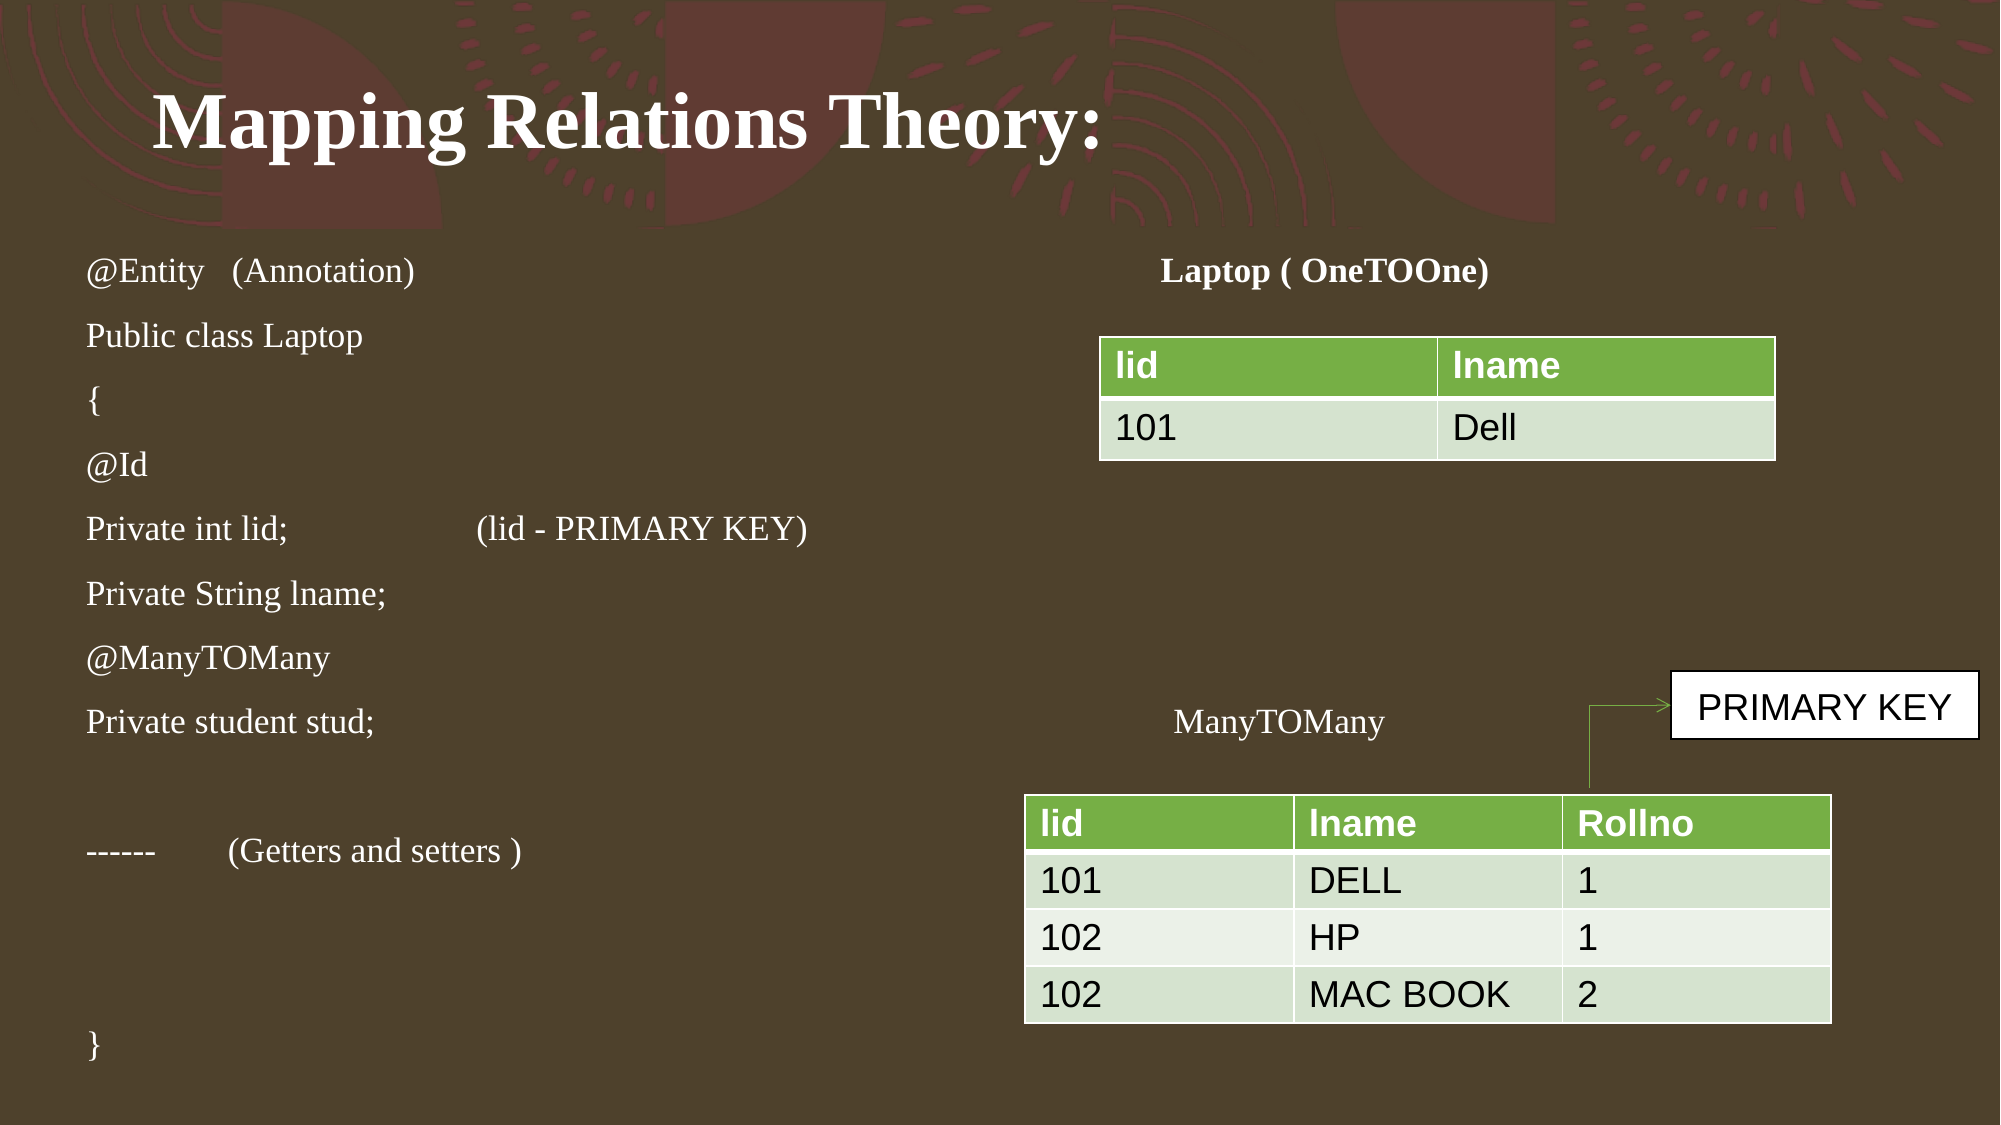

# Mapping Relations Theory:
@Entity   (Annotation)                                                                                   Laptop ( OneTOOne)
Public class Laptop
{
@Id
Private int lid;                     (lid - PRIMARY KEY)
Private String lname;
@ManyTOMany
Private student stud;                                                                                         ManyTOMany

------        (Getters and setters )

}

| lid | lname |
| --- | --- |
| 101 | Dell |
PRIMARY KEY
| lid | lname | Rollno |
| --- | --- | --- |
| 101 | DELL | 1 |
| 102 | HP | 1 |
| 102 | MAC BOOK | 2 |